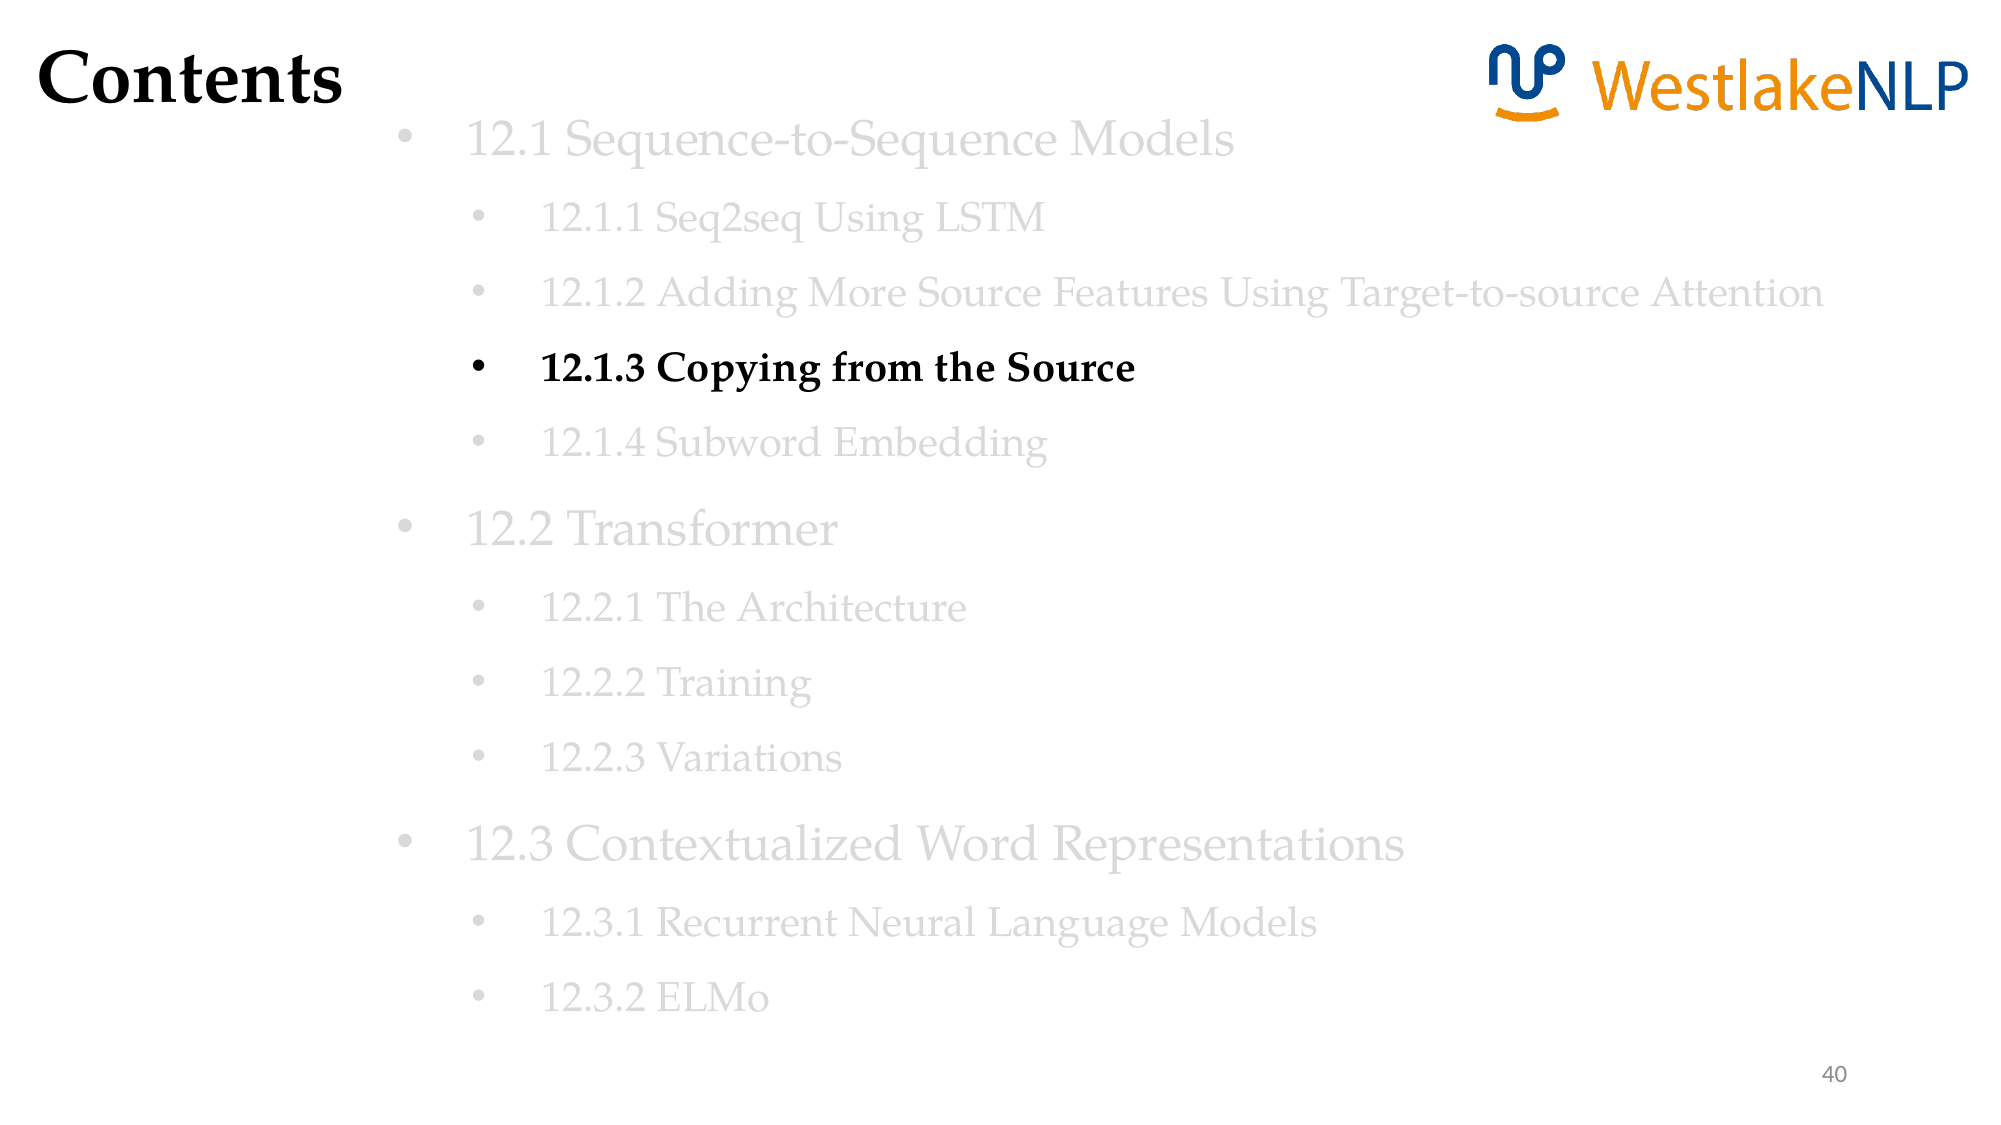

Contents
12.1 Sequence-to-Sequence Models
12.1.1 Seq2seq Using LSTM
12.1.2 Adding More Source Features Using Target-to-source Attention
12.1.3 Copying from the Source
12.1.4 Subword Embedding
12.2 Transformer
12.2.1 The Architecture
12.2.2 Training
12.2.3 Variations
12.3 Contextualized Word Representations
12.3.1 Recurrent Neural Language Models
12.3.2 ELMo
40